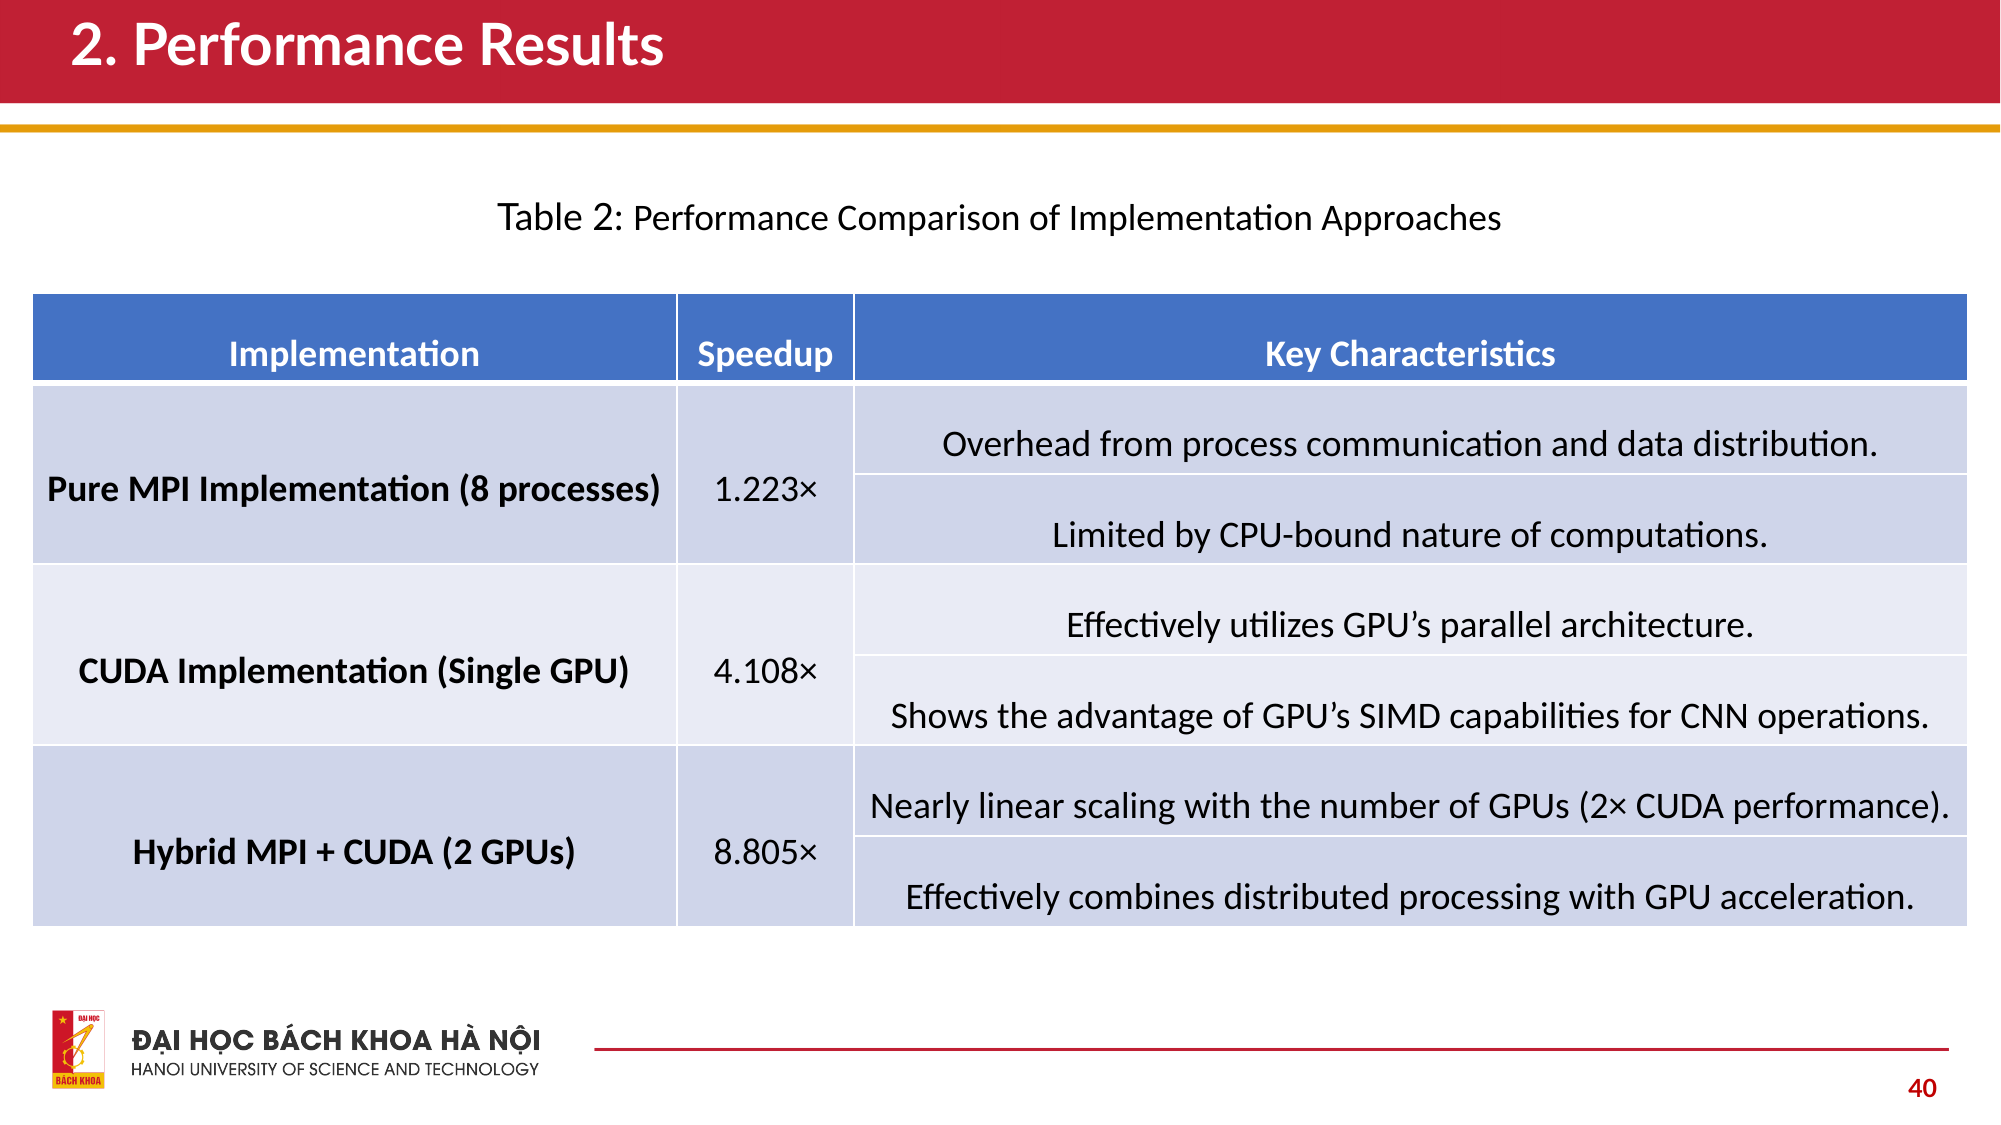

# 2. Performance Results
Table 2: Performance Comparison of Implementation Approaches
| Implementation | Speedup | Key Characteristics |
| --- | --- | --- |
| Pure MPI Implementation (8 processes) | 1.223× | Overhead from process communication and data distribution. |
|  |  | Limited by CPU-bound nature of computations. |
| CUDA Implementation (Single GPU) | 4.108× | Effectively utilizes GPU’s parallel architecture. |
|  |  | Shows the advantage of GPU’s SIMD capabilities for CNN operations. |
| Hybrid MPI + CUDA (2 GPUs) | 8.805× | Nearly linear scaling with the number of GPUs (2× CUDA performance). |
|  |  | Effectively combines distributed processing with GPU acceleration. |
40